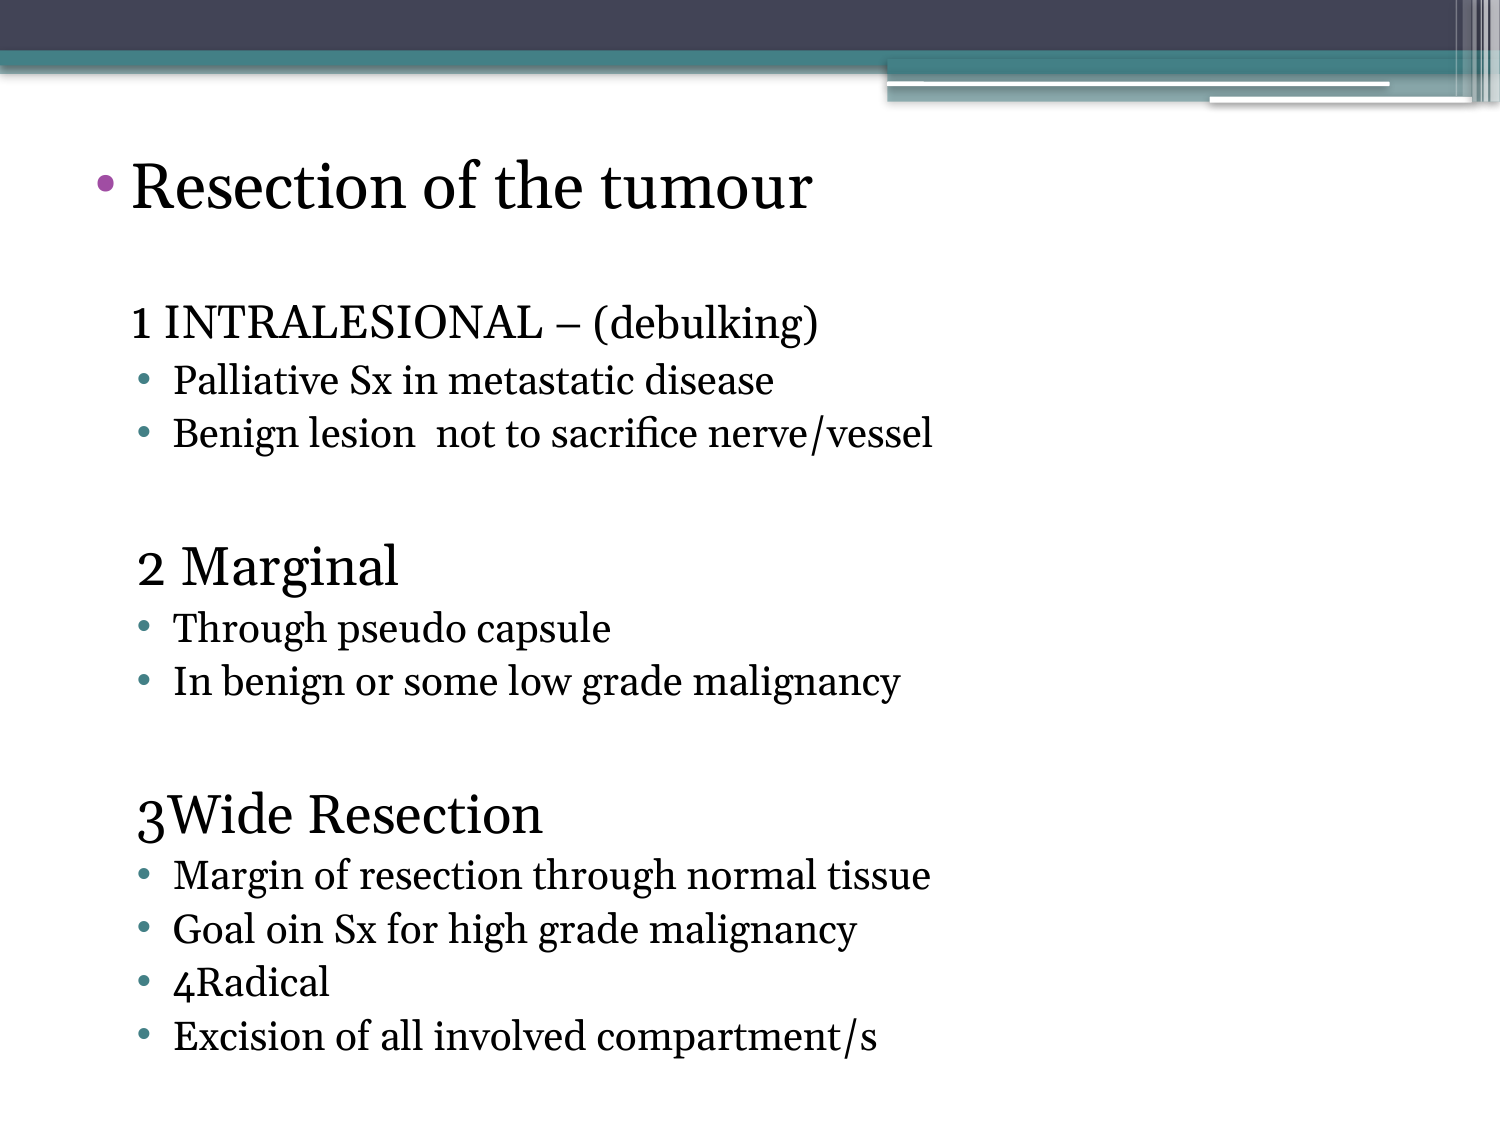

Resection of the tumour

	1 INTRALESIONAL – (debulking)
Palliative Sx in metastatic disease
Benign lesion  not to sacrifice nerve/vessel

2 Marginal
Through pseudo capsule
In benign or some low grade malignancy

3Wide Resection
Margin of resection through normal tissue
Goal oin Sx for high grade malignancy
4Radical
Excision of all involved compartment/s